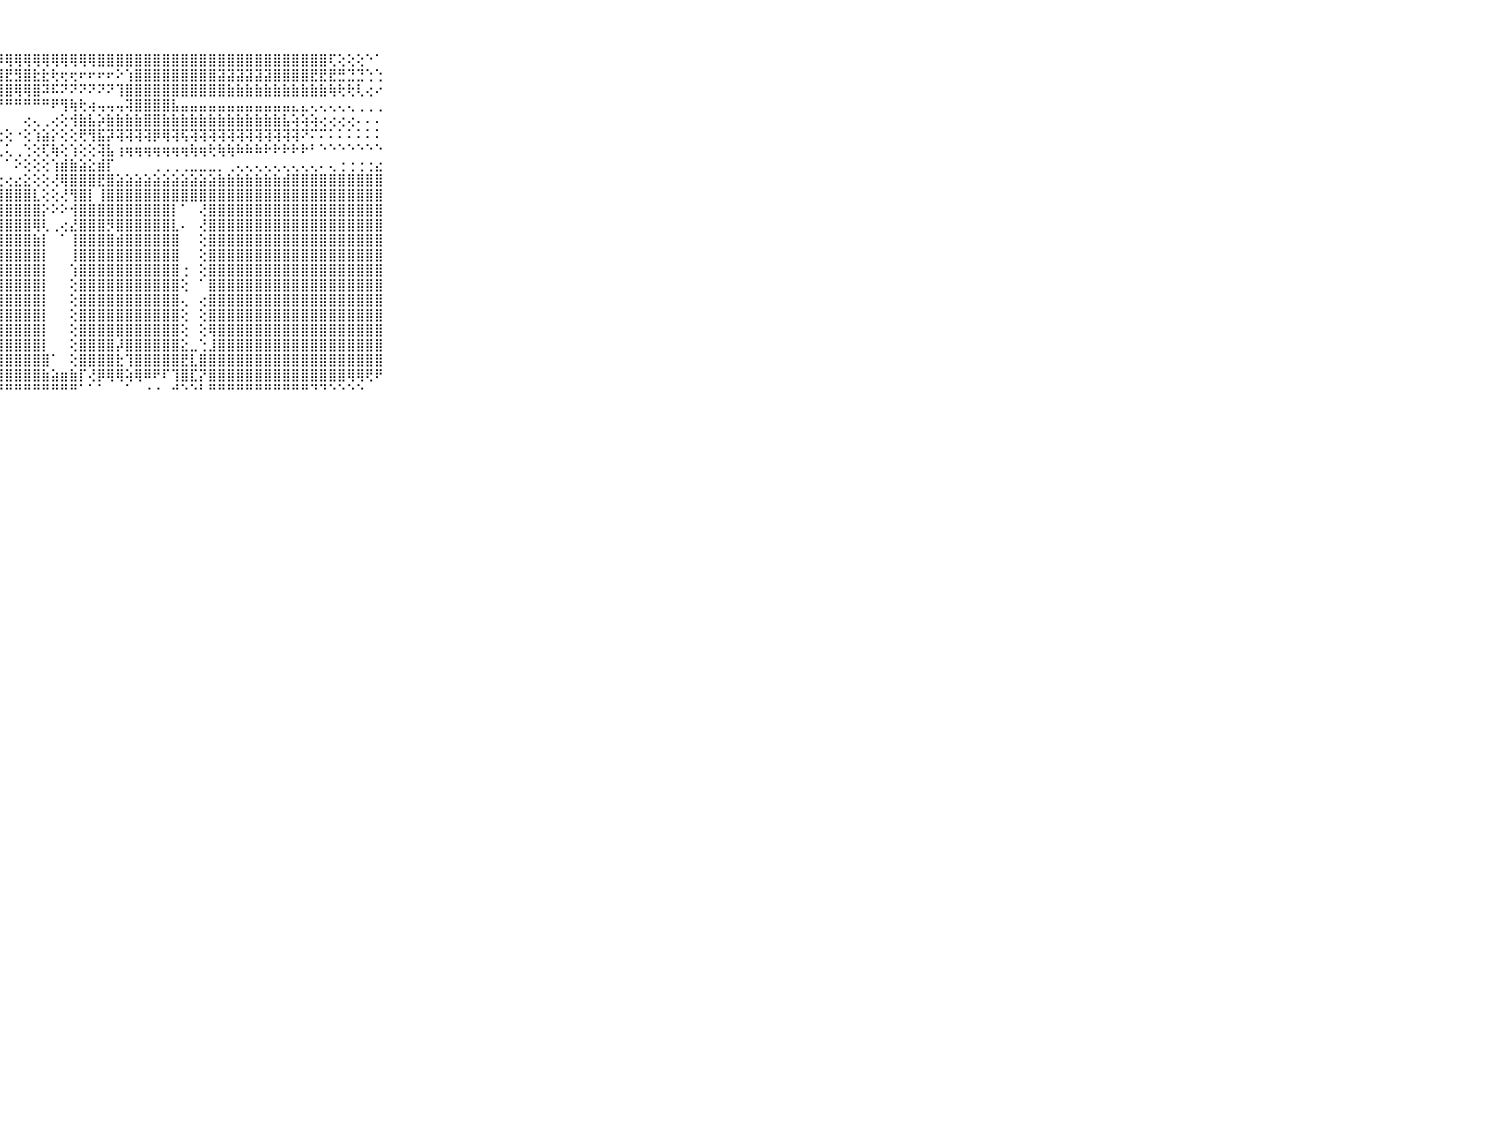

⠀⠀⠀⠀⠀⠀⠀⠀⠀⠀⠀⢵⢥⢥⣵⡵⢜⢙⢙⢕⢕⢕⡿⢻⣿⡿⢿⡿⢿⢿⢿⢿⢿⢿⢿⢿⢿⢿⣿⣿⣿⣿⣿⣿⣿⣿⣿⣿⣿⣿⣿⣿⣿⣿⣿⣿⣿⣿⣿⣿⣿⣿⣿⢏⢕⢕⢕⠑⠁⠀⠀⠀⠀⠀⠀⠀⠀⠀⠀⠀⠀
⠀⠀⠀⠀⠀⠀⠀⠀⠀⠀⠀⣽⣶⡶⢕⢕⢕⢅⢅⢅⢱⣷⣿⣿⣿⣟⣿⣿⣟⣻⣿⣗⣗⢗⢖⢖⠖⠖⠖⠖⠕⢱⣿⣿⣿⣿⣿⣿⣿⣿⣿⣽⣽⣽⣽⣽⣽⣿⣿⣿⣿⣟⣟⣟⣛⣙⣙⢑⢑⠀⠀⠀⠀⠀⠀⠀⠀⠀⠀⠀⠀
⠀⠀⠀⠀⠀⠀⠀⠀⠀⠀⠀⣽⣝⣣⣕⣕⣑⣑⡑⢑⢸⣏⣹⣿⢟⣿⣿⢽⣿⢿⢿⣿⠽⠯⠝⠝⠝⠝⠝⠝⢹⣿⣿⣿⣿⣿⣿⣿⣿⣿⣿⣿⣷⣷⣷⣷⣷⣷⣷⣷⣷⣷⣷⢷⢗⢗⢇⢔⠔⠀⠀⠀⠀⠀⠀⠀⠀⠀⠀⠀⠀
⠀⠀⠀⠀⠀⠀⠀⠀⠀⠀⠀⣿⣾⣽⡏⠻⣽⣝⢁⠁⠈⠉⠉⠉⠙⠙⠙⠛⠛⠛⠛⠛⠛⠟⢻⢷⢗⢴⢤⢤⢤⢽⣿⣿⣿⣿⣧⣤⣤⣤⣤⣤⣤⣤⣤⣤⣤⣤⣤⣄⣄⢄⢄⢄⢄⢄⢀⢀⢀⠀⠀⠀⠀⠀⠀⠀⠀⠀⠀⠀⠀
⠀⠀⠀⠀⠀⠀⠀⠀⠀⠀⠀⣿⣿⣿⣿⣷⡜⢻⡳⡄⠀⠀⠀⠀⠀⠀⠀⠀⠀⠀⢔⢄⢀⢔⢕⢺⣷⣧⡵⣷⣷⣷⣷⣿⣿⣷⣷⣷⣷⣷⣷⣷⣷⣷⣷⣷⣷⣷⣧⢵⢵⢵⢔⢔⢔⢔⠄⠄⠄⠀⠀⠀⠀⠀⠀⠀⠀⠀⠀⠀⠀
⠀⠀⠀⠀⠀⠀⠀⠀⠀⠀⠀⣿⣿⣿⣿⣿⣿⣾⢗⡜⢣⡄⠐⠀⠀⢐⢄⢔⢕⠐⢕⢱⣵⡕⢕⢕⢟⢻⣯⡽⢽⢽⢽⢽⡿⢿⢽⢯⢽⢽⢽⢽⢽⢽⢽⢽⢽⢽⢽⢽⠝⠍⠍⠅⠅⠅⠅⠅⠅⠀⠀⠀⠀⠀⠀⠀⠀⠀⠀⠀⠀
⠀⠀⠀⠀⠀⠀⠀⠀⠀⠀⠀⣿⣿⣿⣿⣿⣿⣿⣧⣜⣇⣜⣕⣤⣤⣥⡅⢅⢅⢀⢑⢕⢏⢷⢕⢱⢕⢕⢽⣧⢰⢶⢶⢶⢶⢶⢶⢶⢷⢶⢗⢷⢷⠷⠷⠷⠗⠗⠗⠗⠗⠃⠑⠑⠑⠑⠑⠑⠑⠀⠀⠀⠀⠀⠀⠀⠀⠀⠀⠀⠀
⠀⠀⠀⠀⠀⠀⠀⠀⠀⠀⠀⣿⣿⣿⣿⣿⣿⣿⣿⣷⣜⢣⢑⢣⢁⠁⠁⠁⠁⠕⢕⢕⢕⢱⣾⣷⣵⣕⣾⡏⠀⠀⠀⠀⢀⢀⢀⢀⣀⣀⣀⡀⢀⢄⢄⢄⢄⢄⢄⢄⢄⢄⠄⢄⢐⢐⢐⢐⣔⠀⠀⠀⠀⠀⠀⠀⠀⠀⠀⠀⠀
⠀⠀⠀⠀⠀⠀⠀⠀⠀⠀⠀⣿⣿⣿⣿⣿⣿⣿⣿⣿⣇⢣⣣⢔⢱⡔⢔⢔⢔⣔⣕⢕⢕⢜⢿⣿⣿⣿⣟⣿⣵⣵⣵⣵⣵⣵⣵⣵⣵⣵⣵⣷⣷⣷⣷⣷⣷⣷⣾⣿⣿⣿⣿⣿⣿⣿⣿⣿⣿⠀⠀⠀⠀⠀⠀⠀⠀⠀⠀⠀⠀
⠀⠀⠀⠀⠀⠀⠀⠀⠀⠀⠀⣿⣿⣿⣿⣿⣿⣿⣿⣿⣿⣿⣿⣿⣿⣿⣿⣿⣿⣿⣿⣇⢕⢕⢜⢻⣿⡇⢸⣿⣿⣿⣿⣿⣿⣿⣿⣿⣿⣿⣿⣿⣿⣿⣿⣿⣿⣿⣿⣿⣿⣿⣿⣿⣿⣿⣿⣿⣿⠀⠀⠀⠀⠀⠀⠀⠀⠀⠀⠀⠀
⠀⠀⠀⠀⠀⠀⠀⠀⠀⠀⠀⣿⣿⣿⣿⣿⣿⣿⣿⣿⣿⣿⣿⣿⣿⣿⣿⣿⣿⣿⣿⣿⡕⠕⠕⢺⣿⣿⣿⣿⣿⣿⣿⣿⣿⣿⡇⠁⠀⢜⣿⣿⣿⣿⣿⣿⣿⣿⣿⣿⣿⣿⣿⣿⣿⣿⣿⣿⣿⠀⠀⠀⠀⠀⠀⠀⠀⠀⠀⠀⠀
⠀⠀⠀⠀⠀⠀⠀⠀⠀⠀⠀⣿⣿⣿⣿⣿⣿⣿⣿⣿⣿⣿⣿⣿⣿⣿⣿⣿⣿⣿⣿⢿⢇⢀⢔⣜⣿⣿⣿⡻⣿⣿⣿⣿⣿⣿⣇⠄⠀⢜⣿⣿⣿⣿⣿⣿⣿⣿⣿⣿⣿⣿⣿⣿⣿⣿⣿⣿⣿⠀⠀⠀⠀⠀⠀⠀⠀⠀⠀⠀⠀
⠀⠀⠀⠀⠀⠀⠀⠀⠀⠀⠀⣿⣿⣿⣿⣿⣿⣿⣿⣿⣿⣿⣿⣿⣿⣿⣿⣿⣿⣿⣿⣷⡇⠀⠁⢸⣿⣿⣿⣿⣾⣿⣿⣿⣿⣿⣿⠀⠀⢕⣿⣿⣿⣿⣿⣿⣿⣿⣿⣿⣿⣿⣿⣿⣿⣿⣿⣿⣿⠀⠀⠀⠀⠀⠀⠀⠀⠀⠀⠀⠀
⠀⠀⠀⠀⠀⠀⠀⠀⠀⠀⠀⣿⣿⣿⣿⣿⣿⣿⣿⣿⣿⣿⣿⣿⣿⣿⣿⣿⣿⣿⣿⣿⡇⠀⠀⢸⣿⣿⣿⣿⣿⣿⣿⣿⣿⣿⣿⠀⠀⢕⣿⣿⣿⣿⣿⣿⣿⣿⣿⣿⣿⣿⣿⣿⣿⣿⣿⣿⣿⠀⠀⠀⠀⠀⠀⠀⠀⠀⠀⠀⠀
⠀⠀⠀⠀⠀⠀⠀⠀⠀⠀⠀⣿⣿⣿⣿⣿⣿⣿⣿⣿⣿⣿⣿⣿⣿⣿⣿⣿⣿⣿⣿⣿⡇⠀⠀⢱⣿⣿⣿⣿⣿⣿⣿⣿⣿⣿⣿⢐⠀⢕⣿⣿⣿⣿⣿⣿⣿⣿⣿⣿⣿⣿⣿⣿⣿⣿⣿⣿⣿⠀⠀⠀⠀⠀⠀⠀⠀⠀⠀⠀⠀
⠀⠀⠀⠀⠀⠀⠀⠀⠀⠀⠀⣿⣿⣿⣿⣿⣿⣿⣿⣿⣿⣿⣿⣿⣿⣿⣿⣿⣿⣿⣿⣿⡇⠀⠀⢕⣿⣿⣿⣿⣿⣿⣿⣿⣿⣿⣿⢕⠀⠁⣿⣿⣿⣿⣿⣿⣿⣿⣿⣿⣿⣿⣿⣿⣿⣿⣿⣿⣿⠀⠀⠀⠀⠀⠀⠀⠀⠀⠀⠀⠀
⠀⠀⠀⠀⠀⠀⠀⠀⠀⠀⠀⣿⣿⣿⣿⣿⣿⣿⣿⣿⣿⣿⣿⣿⣿⣿⣿⣿⣿⣿⣿⣿⡇⠀⠀⢕⣿⣿⣿⣿⣿⣿⣿⣿⣿⣿⣿⢄⠀⢔⣿⣿⣿⣿⣿⣿⣿⣿⣿⣿⣿⣿⣿⣿⣿⣿⣿⣿⣿⠀⠀⠀⠀⠀⠀⠀⠀⠀⠀⠀⠀
⠀⠀⠀⠀⠀⠀⠀⠀⠀⠀⠀⣿⣿⣿⣿⣿⣿⣿⣿⣿⣿⣿⣿⣿⣿⣿⣿⣿⣿⣿⣿⣿⡇⠀⠀⢕⣿⣿⣿⣿⣿⣿⣿⣿⣿⣿⣿⢕⠀⢕⣿⣿⣿⣿⣿⣿⣿⣿⣿⣿⣿⣿⣿⣿⣿⣿⣿⣿⣿⠀⠀⠀⠀⠀⠀⠀⠀⠀⠀⠀⠀
⠀⠀⠀⠀⠀⠀⠀⠀⠀⠀⠀⣿⣿⣿⣿⣿⣿⣿⣿⣿⣿⣿⣿⣿⣿⣿⣿⣿⣿⣿⣿⣿⡇⠀⠀⢕⣿⣿⣿⣿⣿⣿⣿⣿⣿⣿⣿⢕⠀⢕⢿⣿⣿⣿⣿⣿⣿⣿⣿⣿⣿⣿⣿⣿⣿⣿⣿⣿⣿⠀⠀⠀⠀⠀⠀⠀⠀⠀⠀⠀⠀
⠀⠀⠀⠀⠀⠀⠀⠀⠀⠀⠀⣿⣿⣿⣿⣿⣿⣿⣿⣿⣿⣿⣿⣿⣿⣿⣿⣿⣿⣿⣿⣿⡇⠀⠀⢕⣿⣿⣿⣿⡼⣿⣿⣿⣿⣿⣿⣕⣀⢑⣸⣿⣿⣿⣿⣿⣿⣿⣿⣿⣿⣿⣿⣿⣿⣿⣿⣿⣿⠀⠀⠀⠀⠀⠀⠀⠀⠀⠀⠀⠀
⠀⠀⠀⠀⠀⠀⠀⠀⠀⠀⠀⣿⣿⣿⣿⣿⣿⣿⣿⣿⣿⣿⣿⣿⣿⣿⣿⣿⣿⣿⣿⣿⣿⠁⠀⢕⣿⣿⣿⣿⣗⢹⣿⣿⣿⣿⣿⣟⣇⣿⣿⣿⣿⣿⣿⣿⣿⣿⣿⣿⣿⣿⣿⣿⣿⣿⣿⣿⣿⠀⠀⠀⠀⠀⠀⠀⠀⠀⠀⠀⠀
⠀⠀⠀⠀⠀⠀⠀⠀⠀⠀⠀⣿⣿⣿⣿⣿⣿⣿⣿⣿⣿⣿⣿⣿⣿⣿⣿⣿⣿⣿⣿⣿⣷⣵⣶⣷⡏⢜⡿⢿⢿⢵⢿⠿⠟⠏⢹⣿⣏⡝⣿⣿⣿⣿⣿⣿⣿⣿⣿⣿⣿⣿⣿⣿⣿⢿⢿⢟⠟⠀⠀⠀⠀⠀⠀⠀⠀⠀⠀⠀⠀
⠀⠀⠀⠀⠀⠀⠀⠀⠀⠀⠀⠛⠛⠛⠛⠛⠛⠛⠛⠛⠛⠛⠛⠛⠛⠛⠛⠛⠛⠛⠛⠛⠛⠛⠛⠛⠁⠁⠁⠀⠀⠁⠀⠐⠐⠀⠚⠑⠑⠃⠛⠛⠛⠛⠛⠛⠛⠛⠛⠛⠛⠙⠙⠑⠑⠑⠑⠀⠀⠀⠀⠀⠀⠀⠀⠀⠀⠀⠀⠀⠀